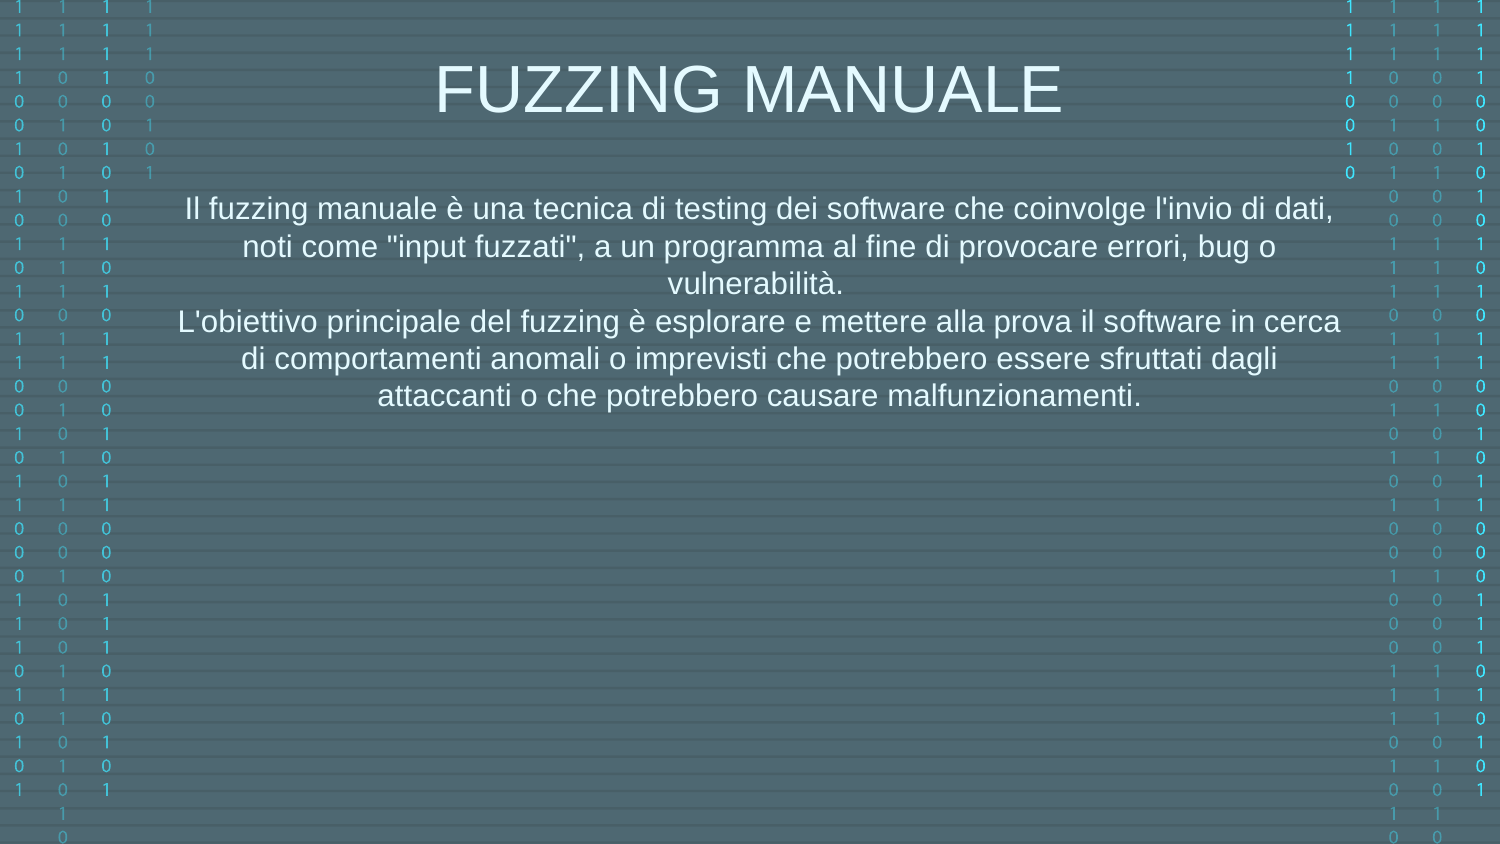

FUZZING MANUALE
Il fuzzing manuale è una tecnica di testing dei software che coinvolge l'invio di dati, noti come "input fuzzati", a un programma al fine di provocare errori, bug o vulnerabilità.
L'obiettivo principale del fuzzing è esplorare e mettere alla prova il software in cerca di comportamenti anomali o imprevisti che potrebbero essere sfruttati dagli attaccanti o che potrebbero causare malfunzionamenti.